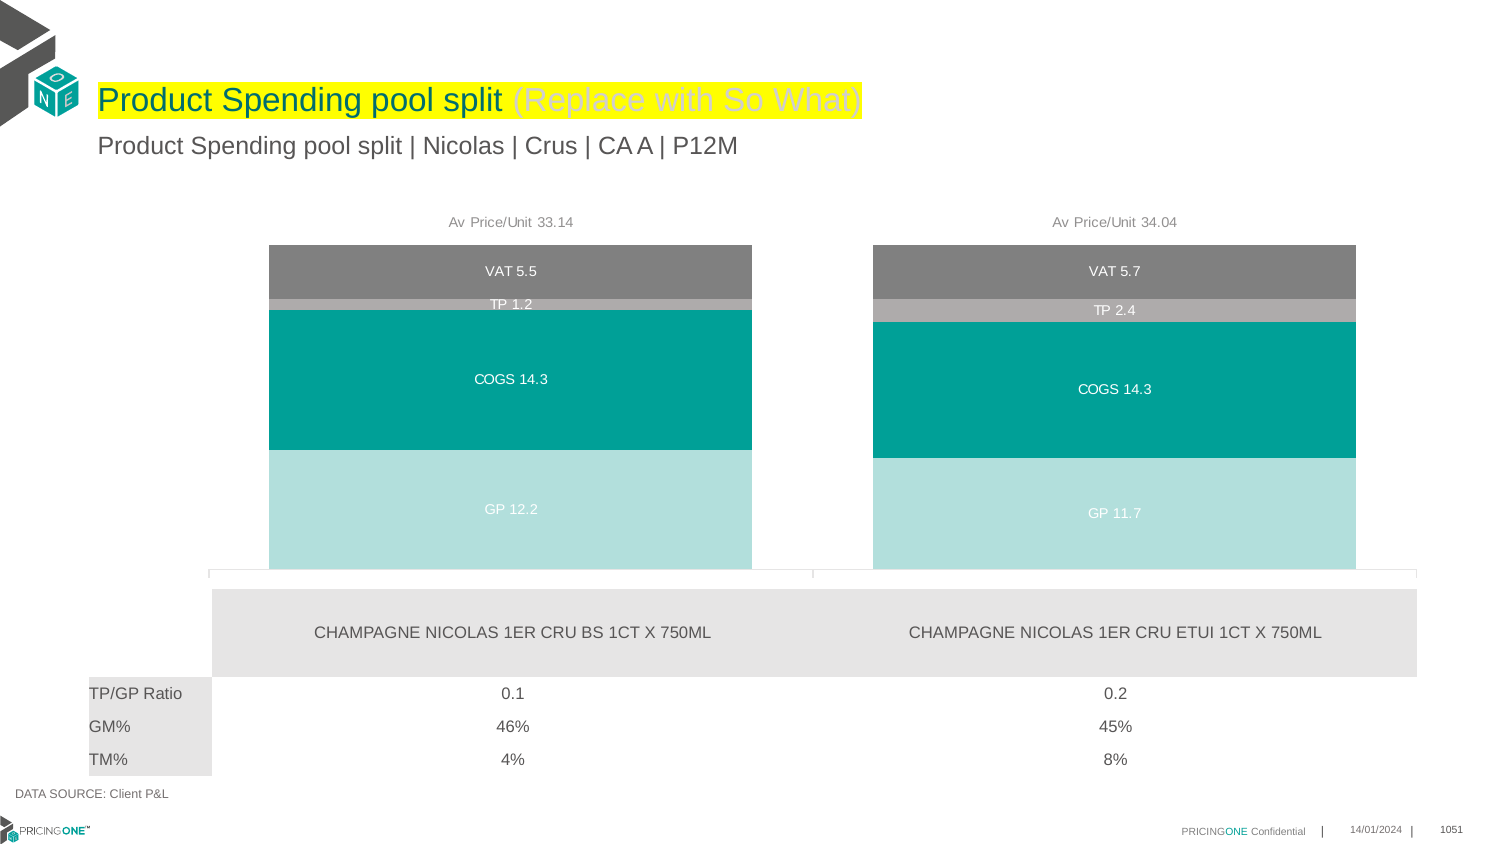

# Product Spending pool split (Replace with So What)
Product Spending pool split | Nicolas | Crus | CA A | P12M

### Chart

| Category | GP | COGS | TP | VAT |
|---|---|---|---|---|
| Av Price/Unit 33.14 | 12.170903597122303 | 14.28129784172662 | 1.161707434052758 | 5.522781774580334 |
| Av Price/Unit 34.04 | 11.6786203125 | 14.275453125 | 2.411811979166675 | 5.673177083333329 |
|  | CHAMPAGNE NICOLAS 1ER CRU BS 1CT X 750ML | CHAMPAGNE NICOLAS 1ER CRU ETUI 1CT X 750ML |
| --- | --- | --- |
| TP/GP Ratio | 0.1 | 0.2 |
| GM% | 46% | 45% |
| TM% | 4% | 8% |
DATA SOURCE: Client P&L

14/01/2024
1051